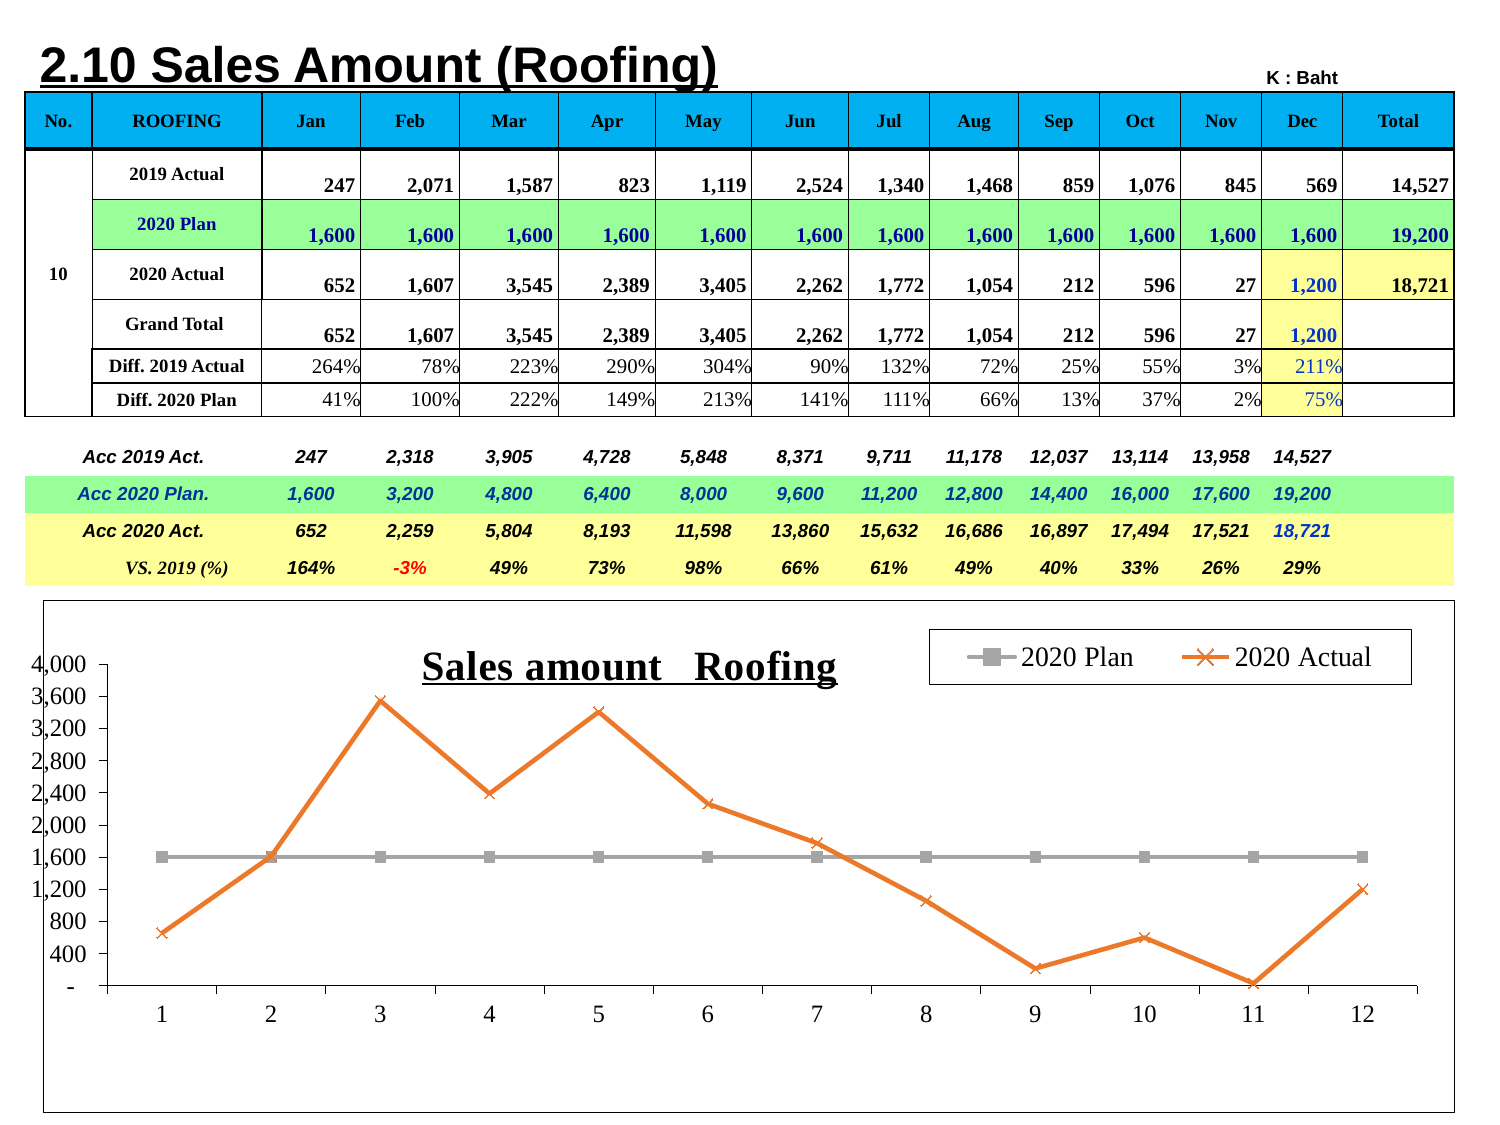

2.10 Sales Amount (Roofing)
|  |  |  |  |  |  |  |  |  |  |  |  |  | K : Baht |  |
| --- | --- | --- | --- | --- | --- | --- | --- | --- | --- | --- | --- | --- | --- | --- |
| No. | ROOFING | Jan | Feb | Mar | Apr | May | Jun | Jul | Aug | Sep | Oct | Nov | Dec | Total |
|  | 2019 Actual | 247 | 2,071 | 1,587 | 823 | 1,119 | 2,524 | 1,340 | 1,468 | 859 | 1,076 | 845 | 569 | 14,527 |
|  | 2020 Plan | 1,600 | 1,600 | 1,600 | 1,600 | 1,600 | 1,600 | 1,600 | 1,600 | 1,600 | 1,600 | 1,600 | 1,600 | 19,200 |
| 10 | 2020 Actual | 652 | 1,607 | 3,545 | 2,389 | 3,405 | 2,262 | 1,772 | 1,054 | 212 | 596 | 27 | 1,200 | 18,721 |
|  | Grand Total | 652 | 1,607 | 3,545 | 2,389 | 3,405 | 2,262 | 1,772 | 1,054 | 212 | 596 | 27 | 1,200 |  |
|  | Diff. 2019 Actual | 264% | 78% | 223% | 290% | 304% | 90% | 132% | 72% | 25% | 55% | 3% | 211% |  |
|  | Diff. 2020 Plan | 41% | 100% | 222% | 149% | 213% | 141% | 111% | 66% | 13% | 37% | 2% | 75% |  |
|  |  |  |  |  |  |  |  |  |  |  |  |  |  |  |
| Acc 2019 Act. |  | 247 | 2,318 | 3,905 | 4,728 | 5,848 | 8,371 | 9,711 | 11,178 | 12,037 | 13,114 | 13,958 | 14,527 |  |
| Acc 2020 Plan. |  | 1,600 | 3,200 | 4,800 | 6,400 | 8,000 | 9,600 | 11,200 | 12,800 | 14,400 | 16,000 | 17,600 | 19,200 |  |
| Acc 2020 Act. |  | 652 | 2,259 | 5,804 | 8,193 | 11,598 | 13,860 | 15,632 | 16,686 | 16,897 | 17,494 | 17,521 | 18,721 |  |
|  | VS. 2019 (%) | 164% | -3% | 49% | 73% | 98% | 66% | 61% | 49% | 40% | 33% | 26% | 29% |  |

### Chart: Sales amount   Roofing

| Category | 2020 Plan | 2020 Actual |
|---|---|---|
16